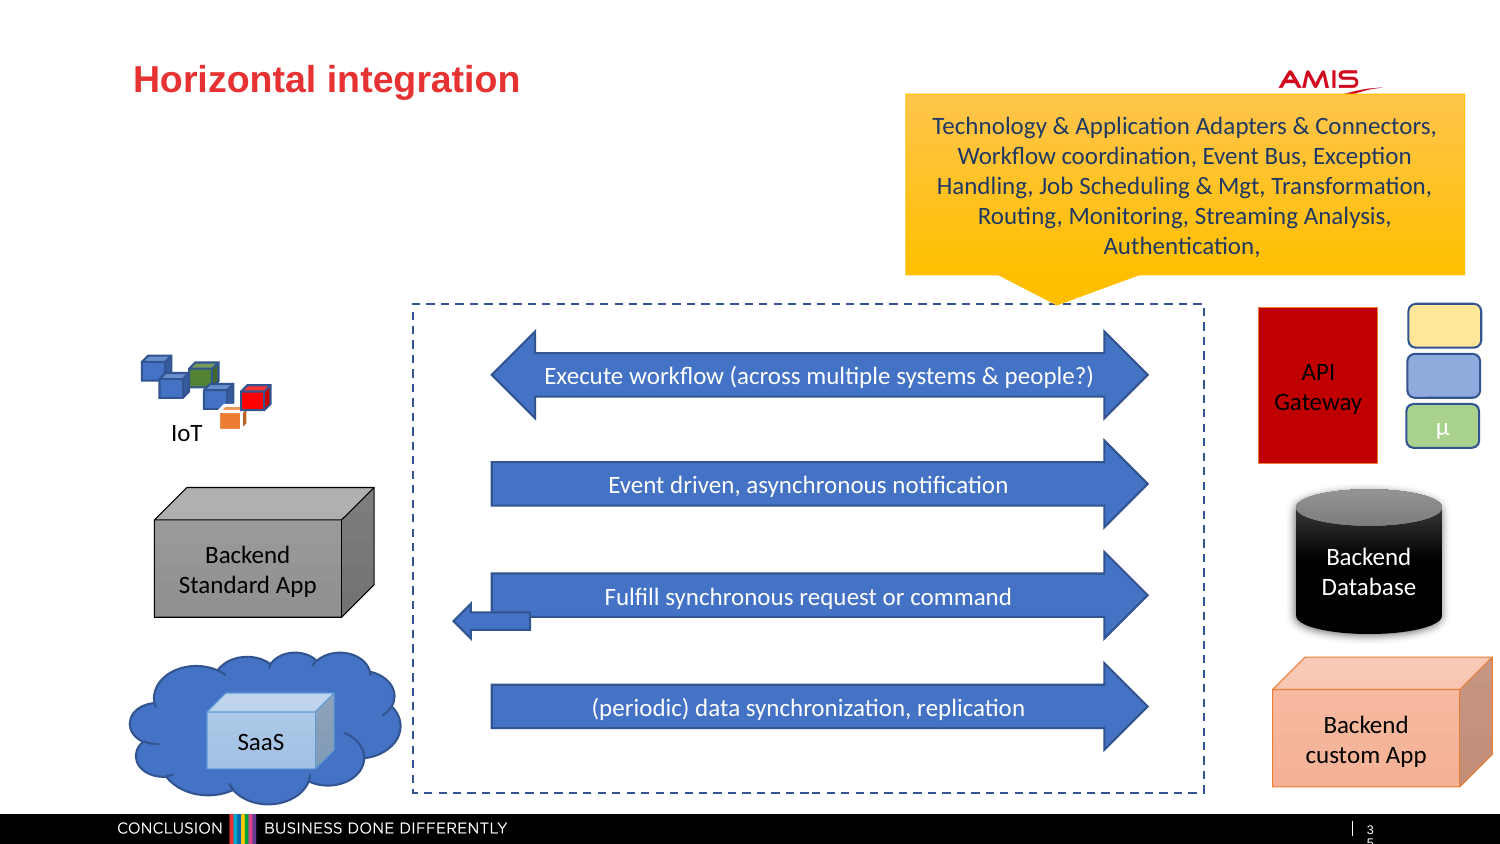

# Horizontal integration
Technology & Application Adapters & Connectors, Workflow coordination, Event Bus, Exception Handling, Job Scheduling & Mgt, Transformation, Routing, Monitoring, Streaming Analysis, Authentication,

API Gateway
Execute workflow (across multiple systems & people?)

µ

IoT
Event driven, asynchronous notification
Backend Standard App
Backend Database
Fulfill synchronous request or command

Backend custom App
(periodic) data synchronization, replication
SaaS
35